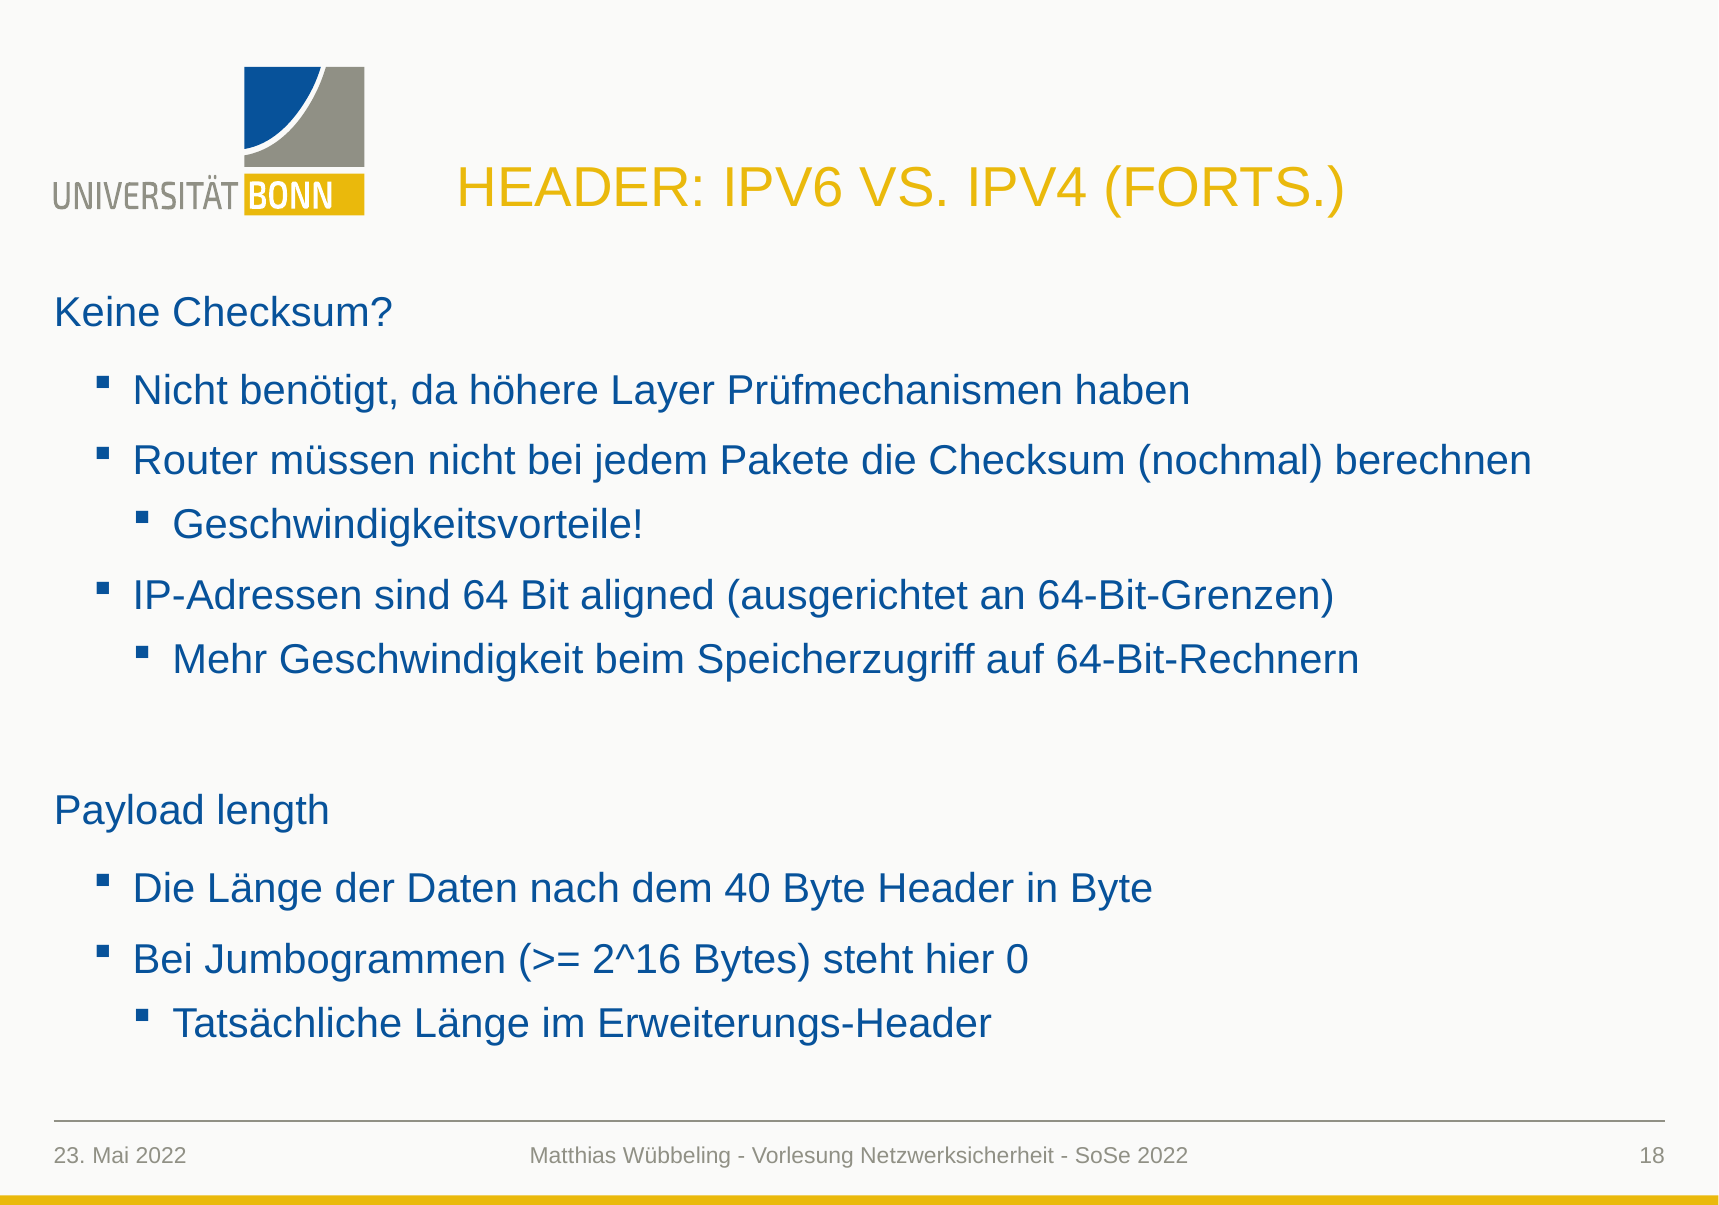

# Header: IPv6 vs. IPv4 (forts.)
Keine Checksum?
Nicht benötigt, da höhere Layer Prüfmechanismen haben
Router müssen nicht bei jedem Pakete die Checksum (nochmal) berechnen
Geschwindigkeitsvorteile!
IP-Adressen sind 64 Bit aligned (ausgerichtet an 64-Bit-Grenzen)
Mehr Geschwindigkeit beim Speicherzugriff auf 64-Bit-Rechnern

Payload length
Die Länge der Daten nach dem 40 Byte Header in Byte
Bei Jumbogrammen (>= 2^16 Bytes) steht hier 0
Tatsächliche Länge im Erweiterungs-Header
23. Mai 2022
18
Matthias Wübbeling - Vorlesung Netzwerksicherheit - SoSe 2022